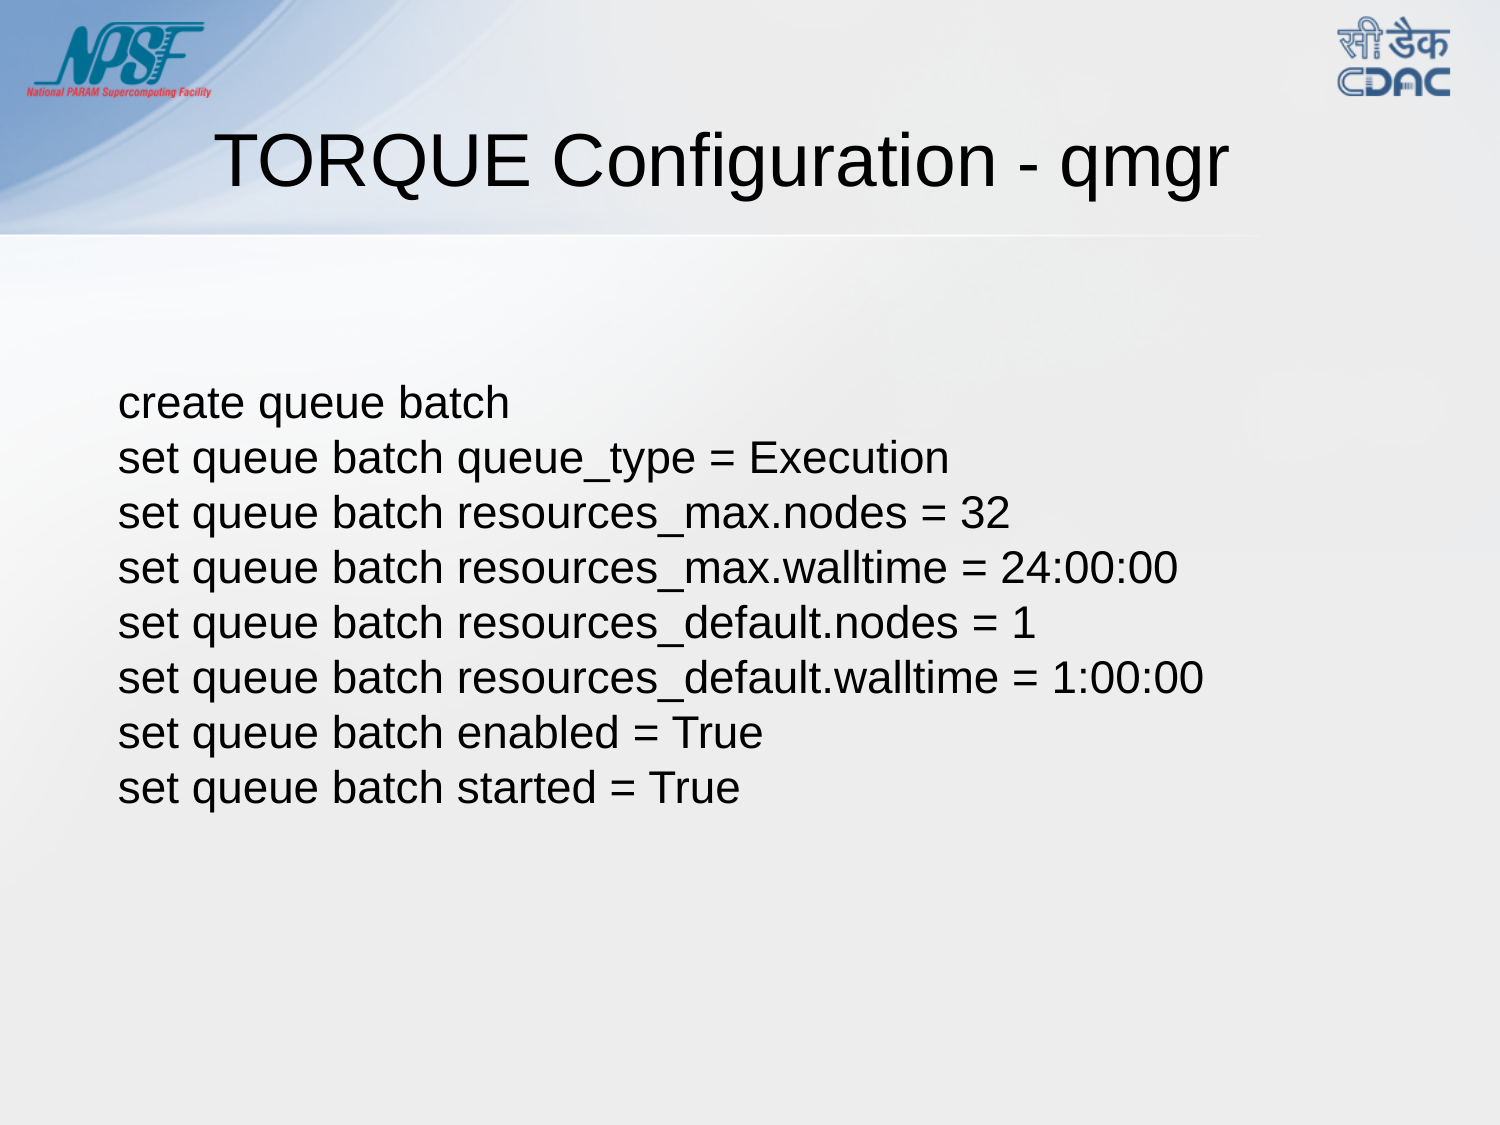

TORQUE Configuration - qmgr
create queue batch
set queue batch queue_type = Execution
set queue batch resources_max.nodes = 32
set queue batch resources_max.walltime = 24:00:00
set queue batch resources_default.nodes = 1
set queue batch resources_default.walltime = 1:00:00
set queue batch enabled = True
set queue batch started = True